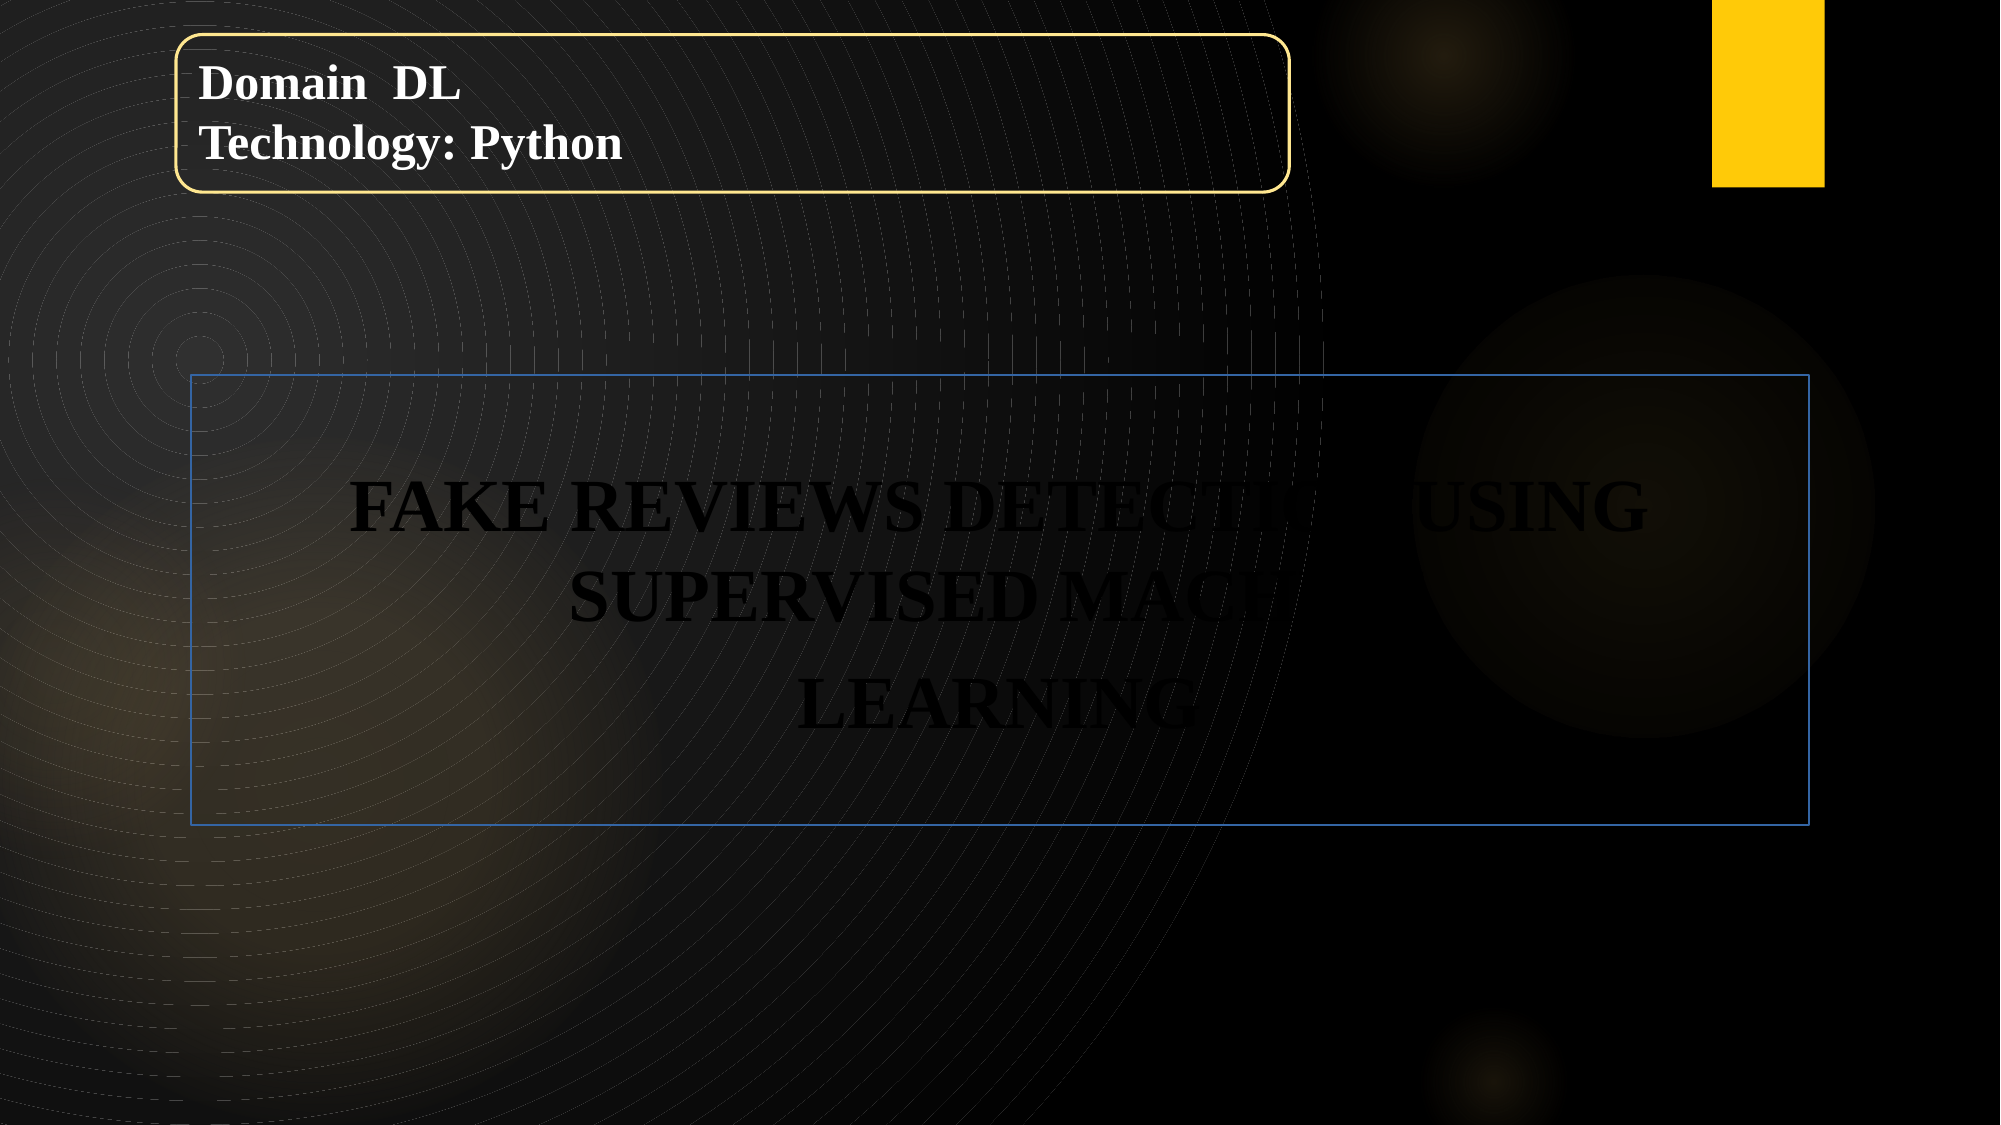

Domain  DL
Technology: Python

FAKE REVIEWS DETECTION USING SUPERVISED MACHINE
LEARNING